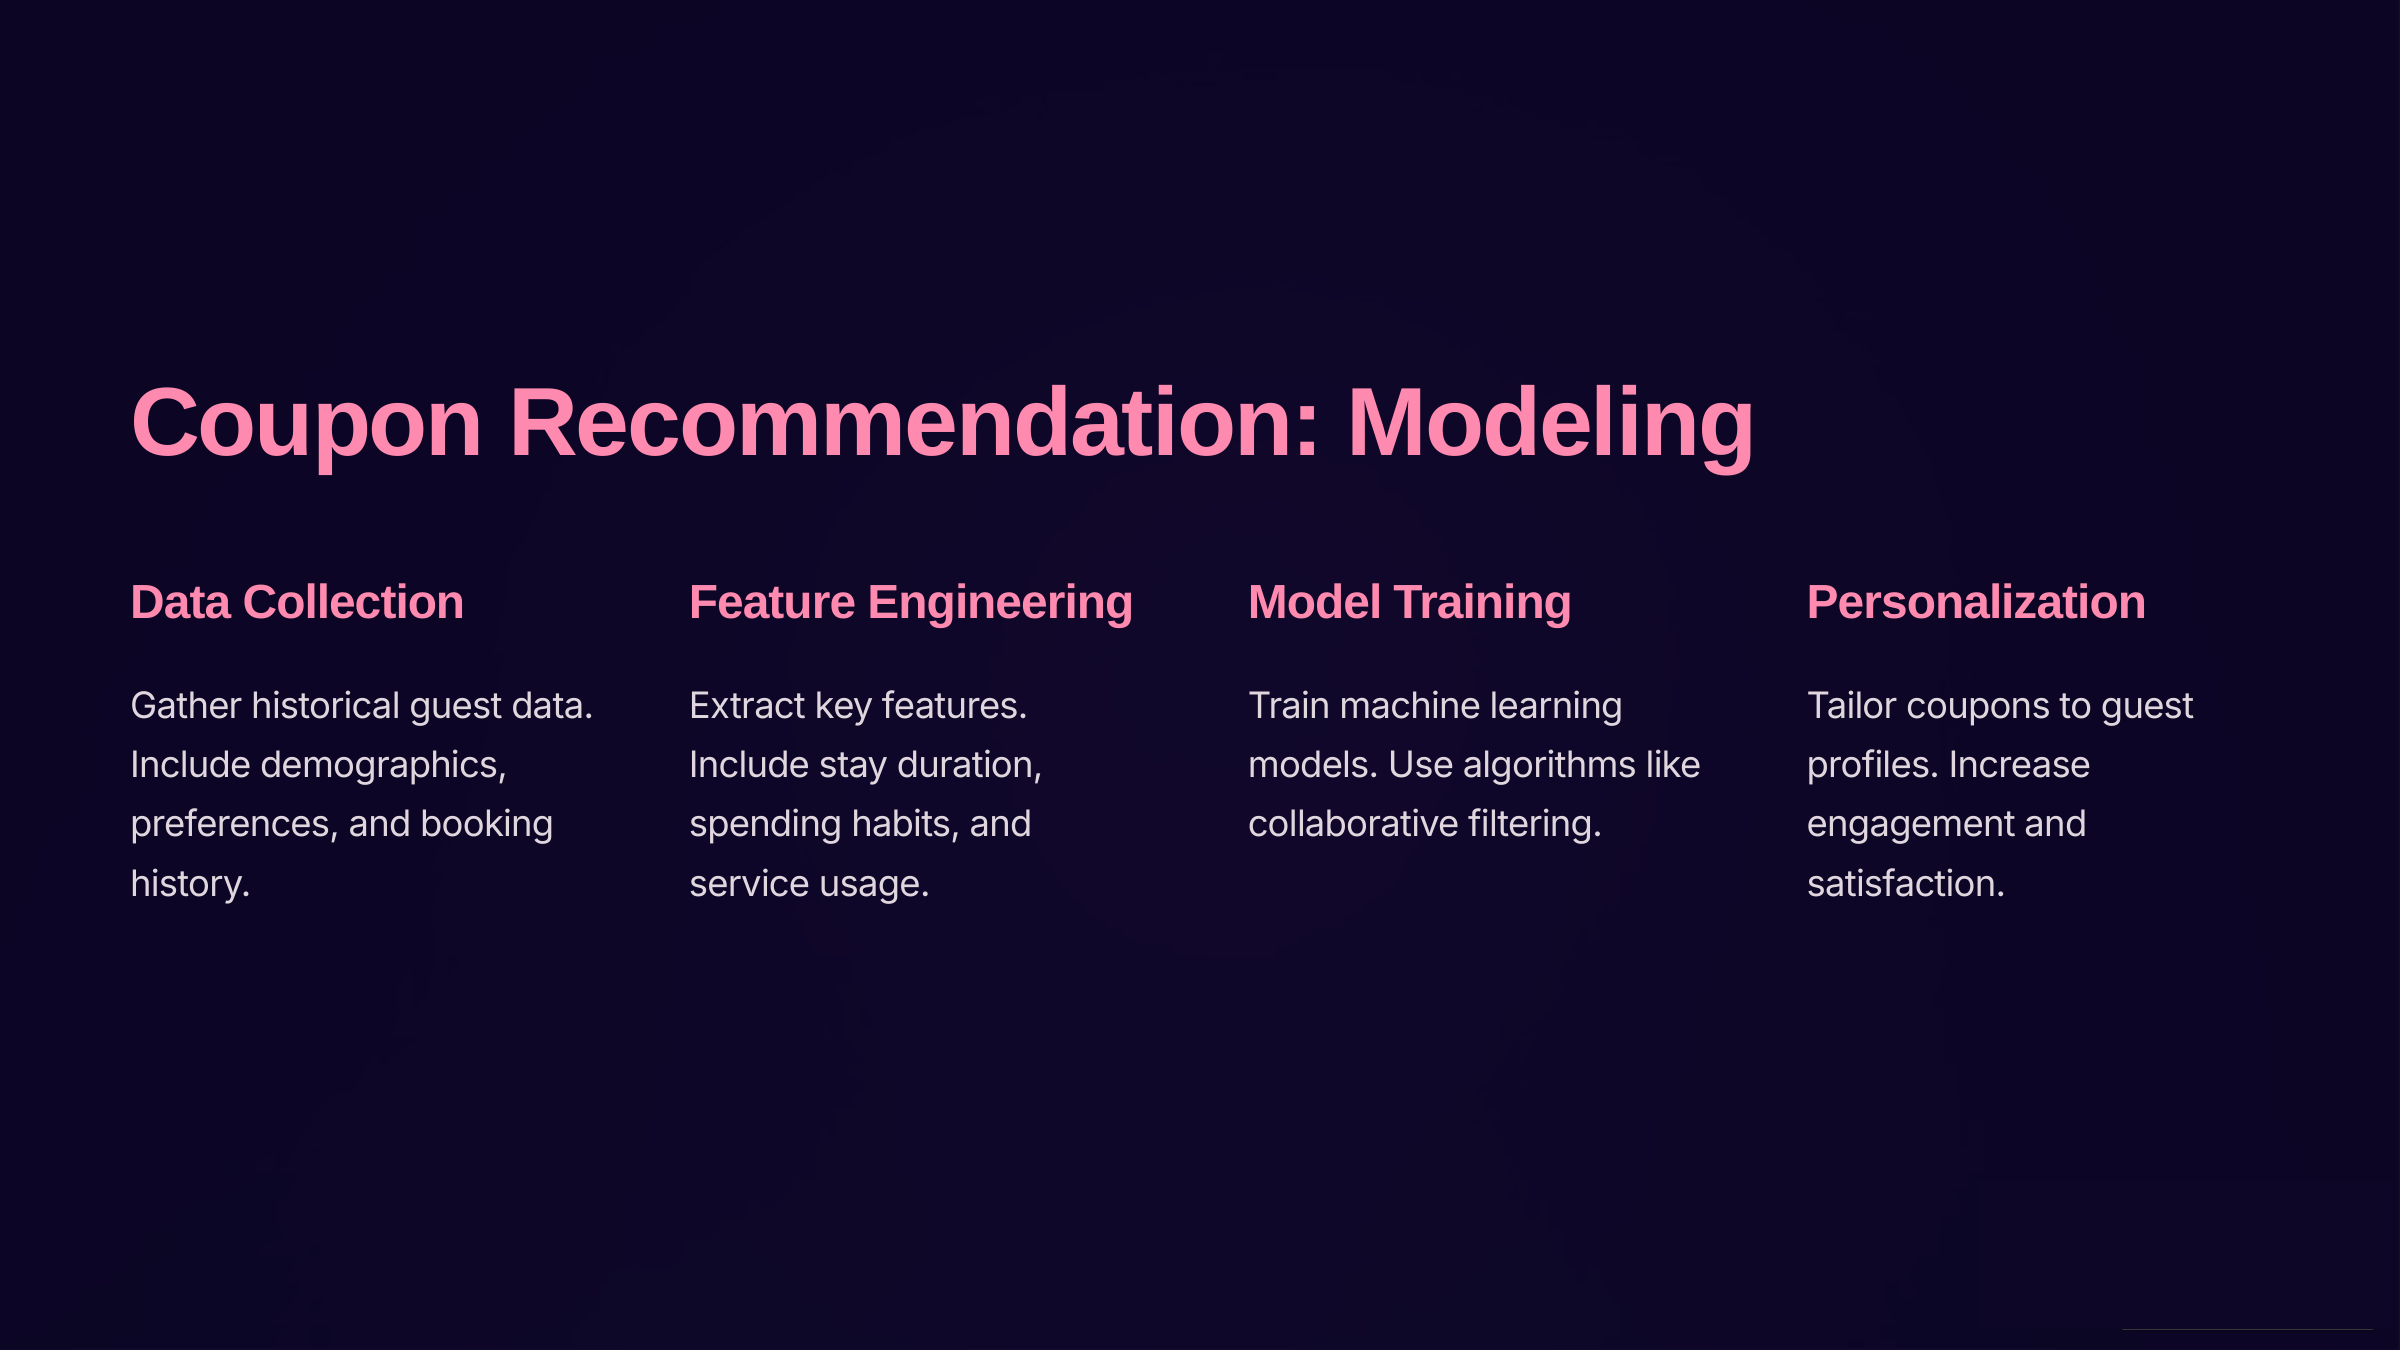

Coupon Recommendation: Modeling
Data Collection
Feature Engineering
Model Training
Personalization
Gather historical guest data. Include demographics, preferences, and booking history.
Extract key features. Include stay duration, spending habits, and service usage.
Train machine learning models. Use algorithms like collaborative filtering.
Tailor coupons to guest profiles. Increase engagement and satisfaction.